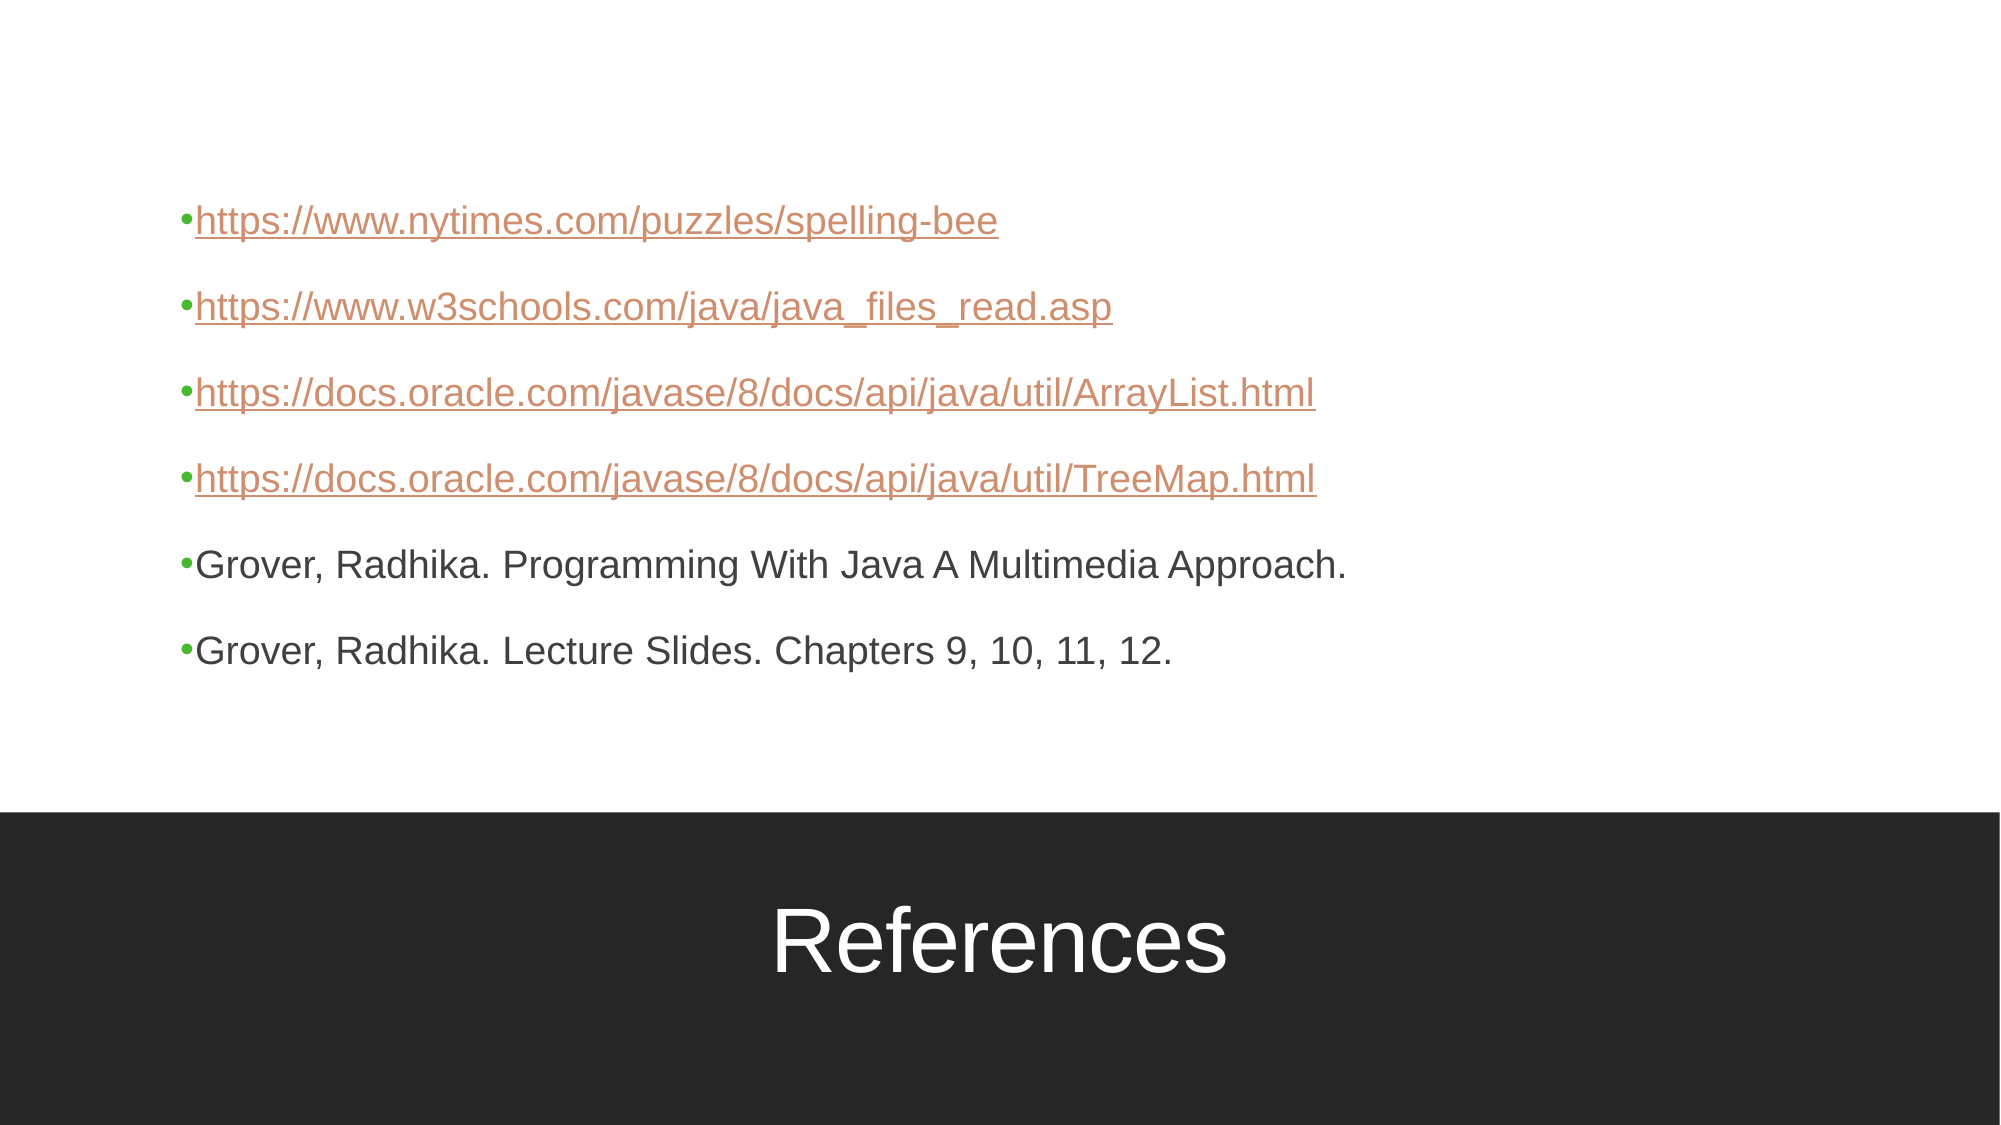

https://www.nytimes.com/puzzles/spelling-bee
https://www.w3schools.com/java/java_files_read.asp
https://docs.oracle.com/javase/8/docs/api/java/util/ArrayList.html
https://docs.oracle.com/javase/8/docs/api/java/util/TreeMap.html
Grover, Radhika. Programming With Java A Multimedia Approach.
Grover, Radhika. Lecture Slides. Chapters 9, 10, 11, 12.

# References